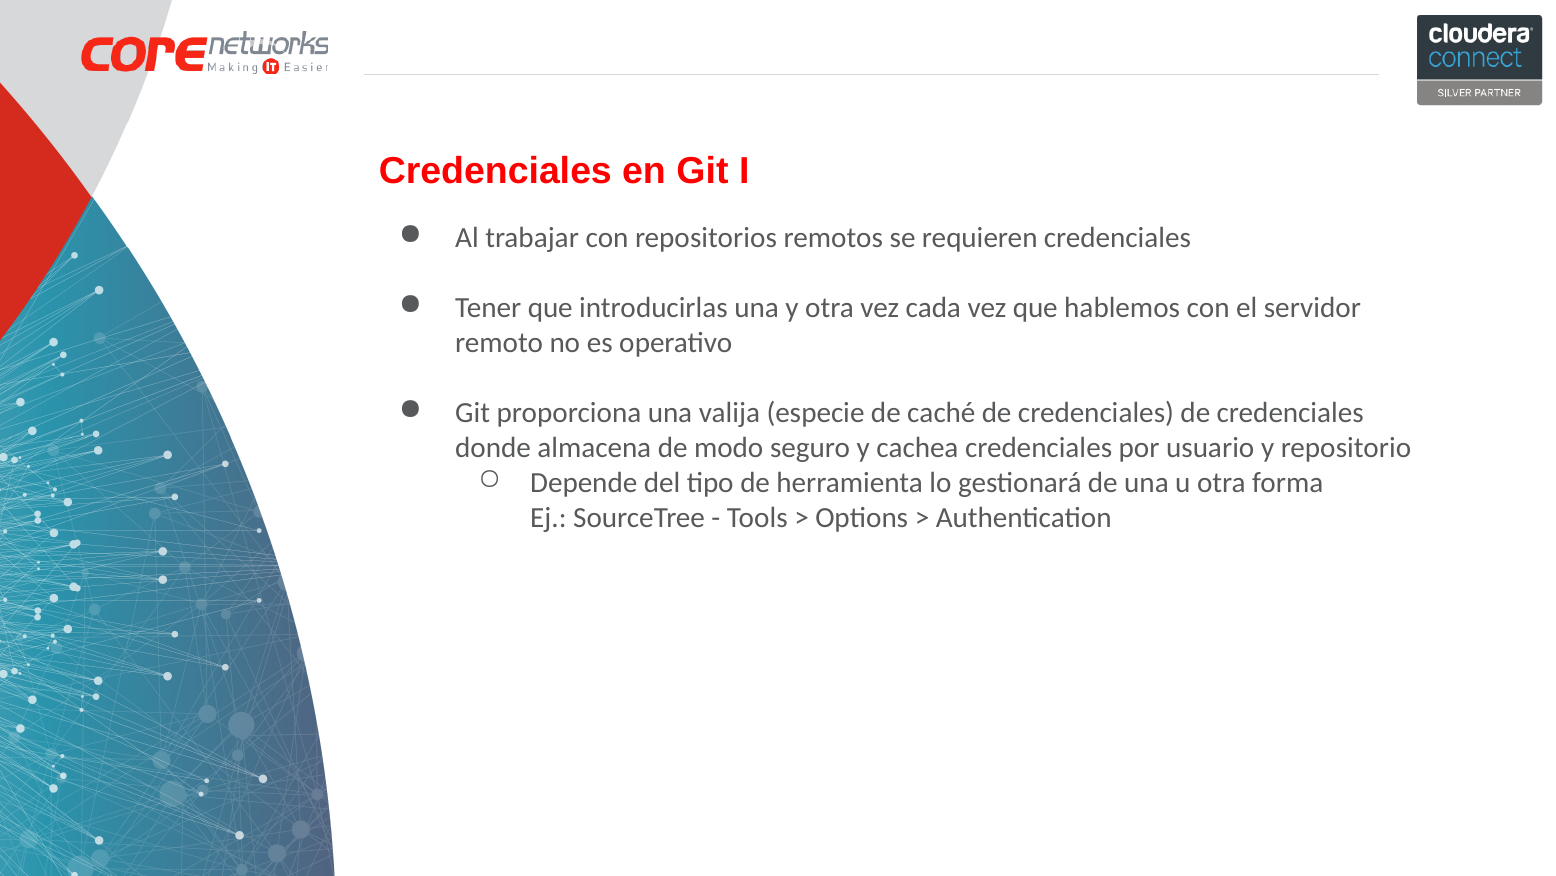

Credenciales en Git I
Al trabajar con repositorios remotos se requieren credenciales
Tener que introducirlas una y otra vez cada vez que hablemos con el servidor remoto no es operativo
Git proporciona una valija (especie de caché de credenciales) de credenciales donde almacena de modo seguro y cachea credenciales por usuario y repositorio
Depende del tipo de herramienta lo gestionará de una u otra forma
Ej.: SourceTree - Tools > Options > Authentication